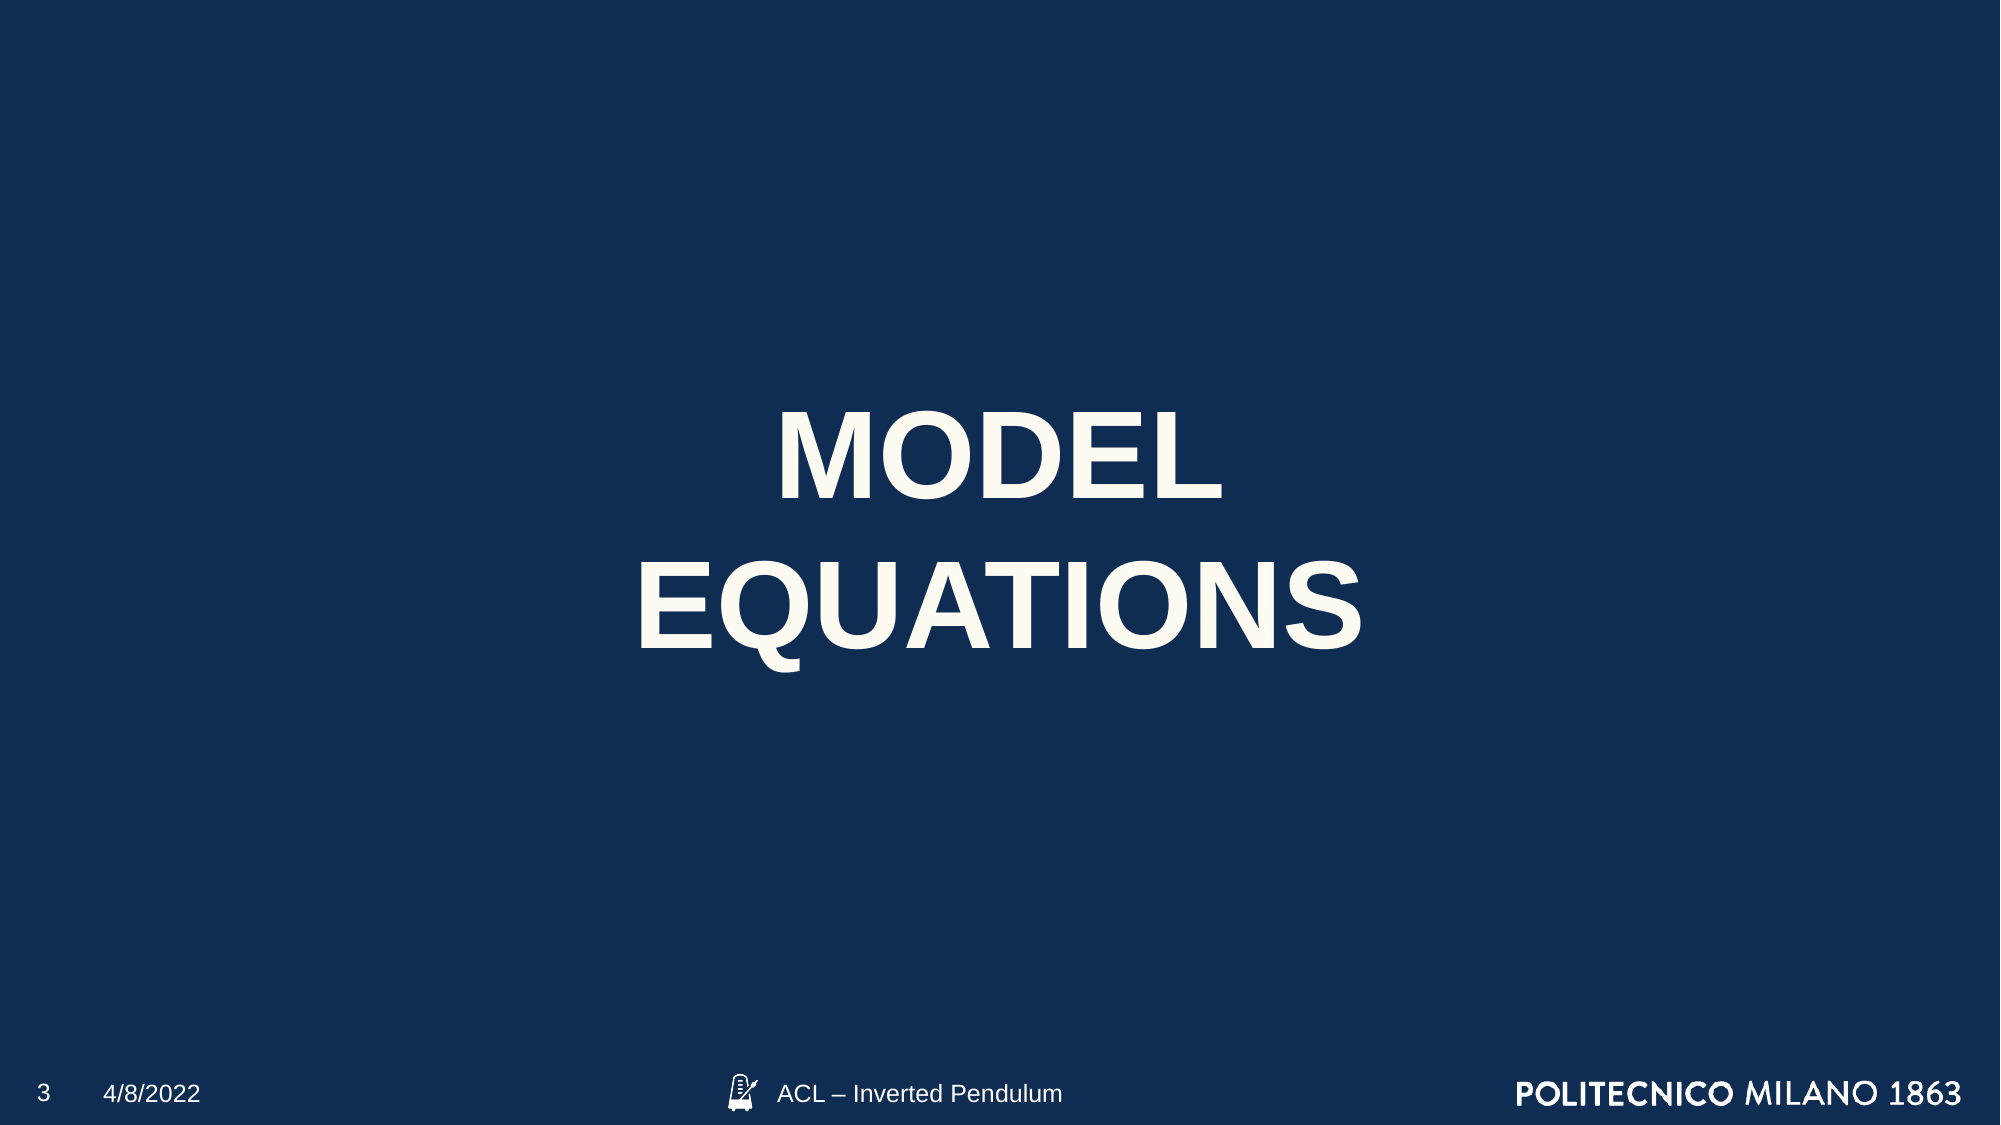

MODEL
EQUATIONS
3
4/8/2022
ACL – Inverted Pendulum